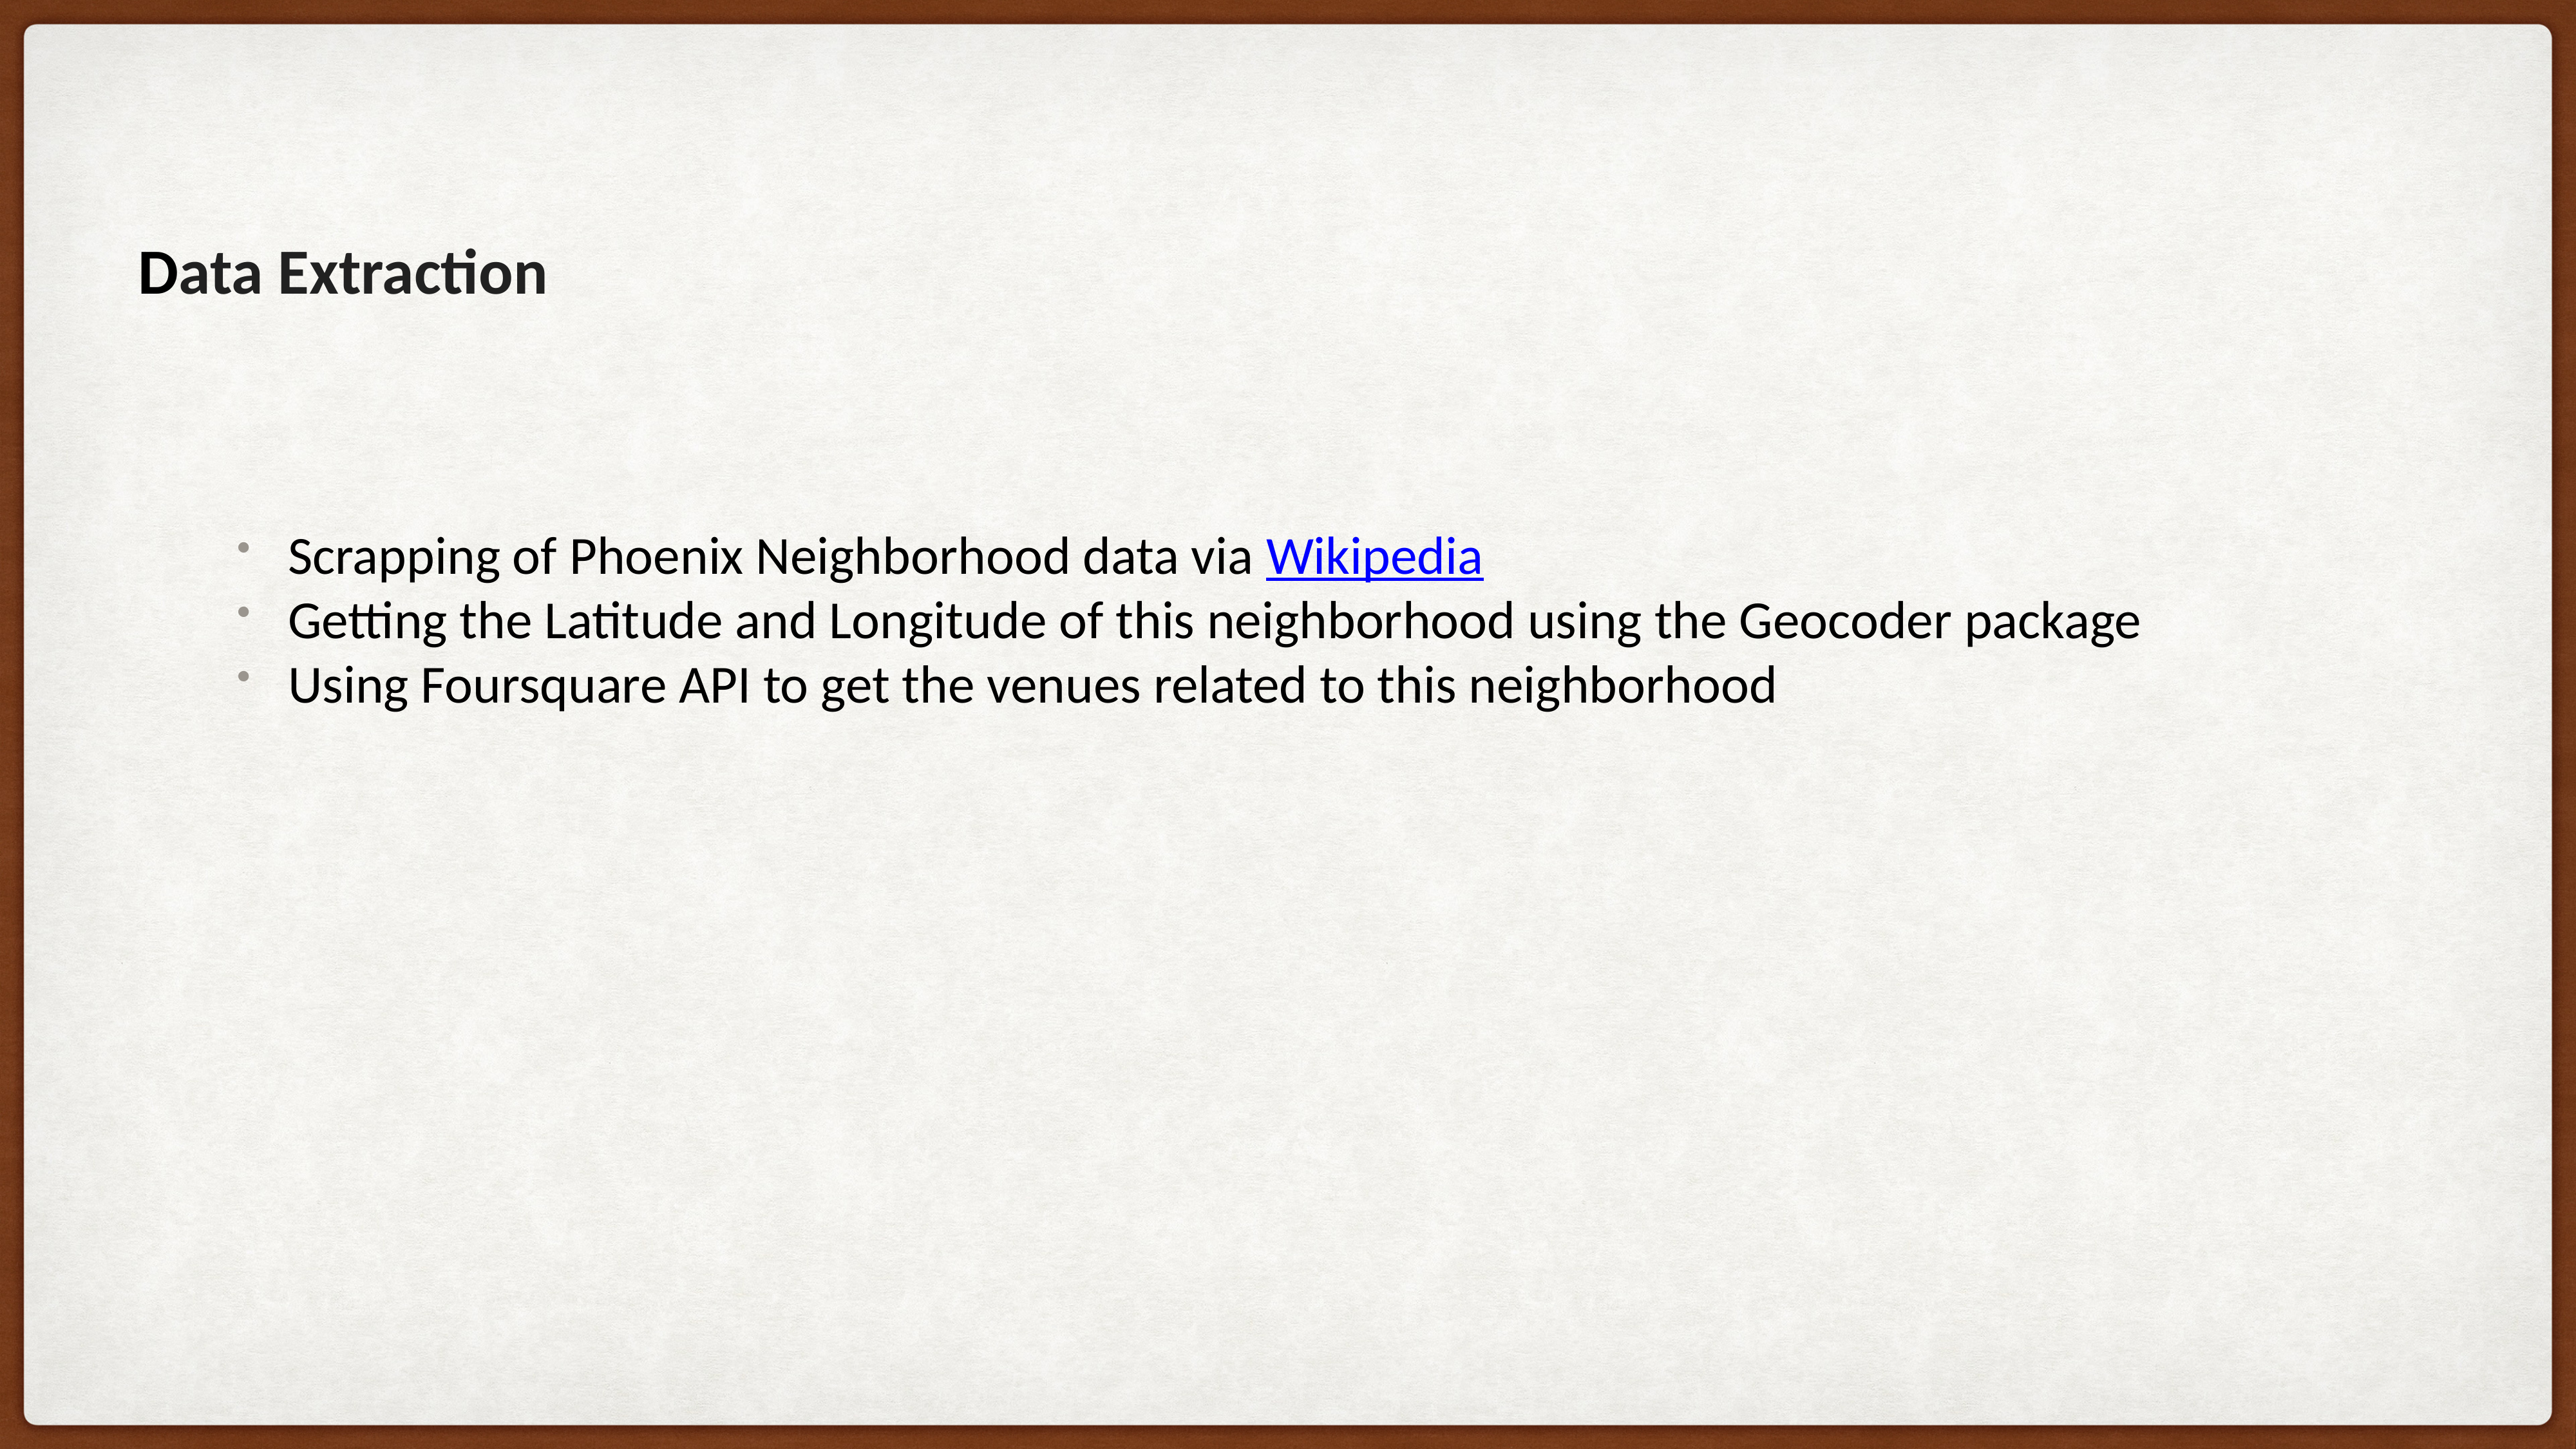

# Data Extraction

Scrapping of Phoenix Neighborhood data via Wikipedia
Getting the Latitude and Longitude of this neighborhood using the Geocoder package
Using Foursquare API to get the venues related to this neighborhood
6